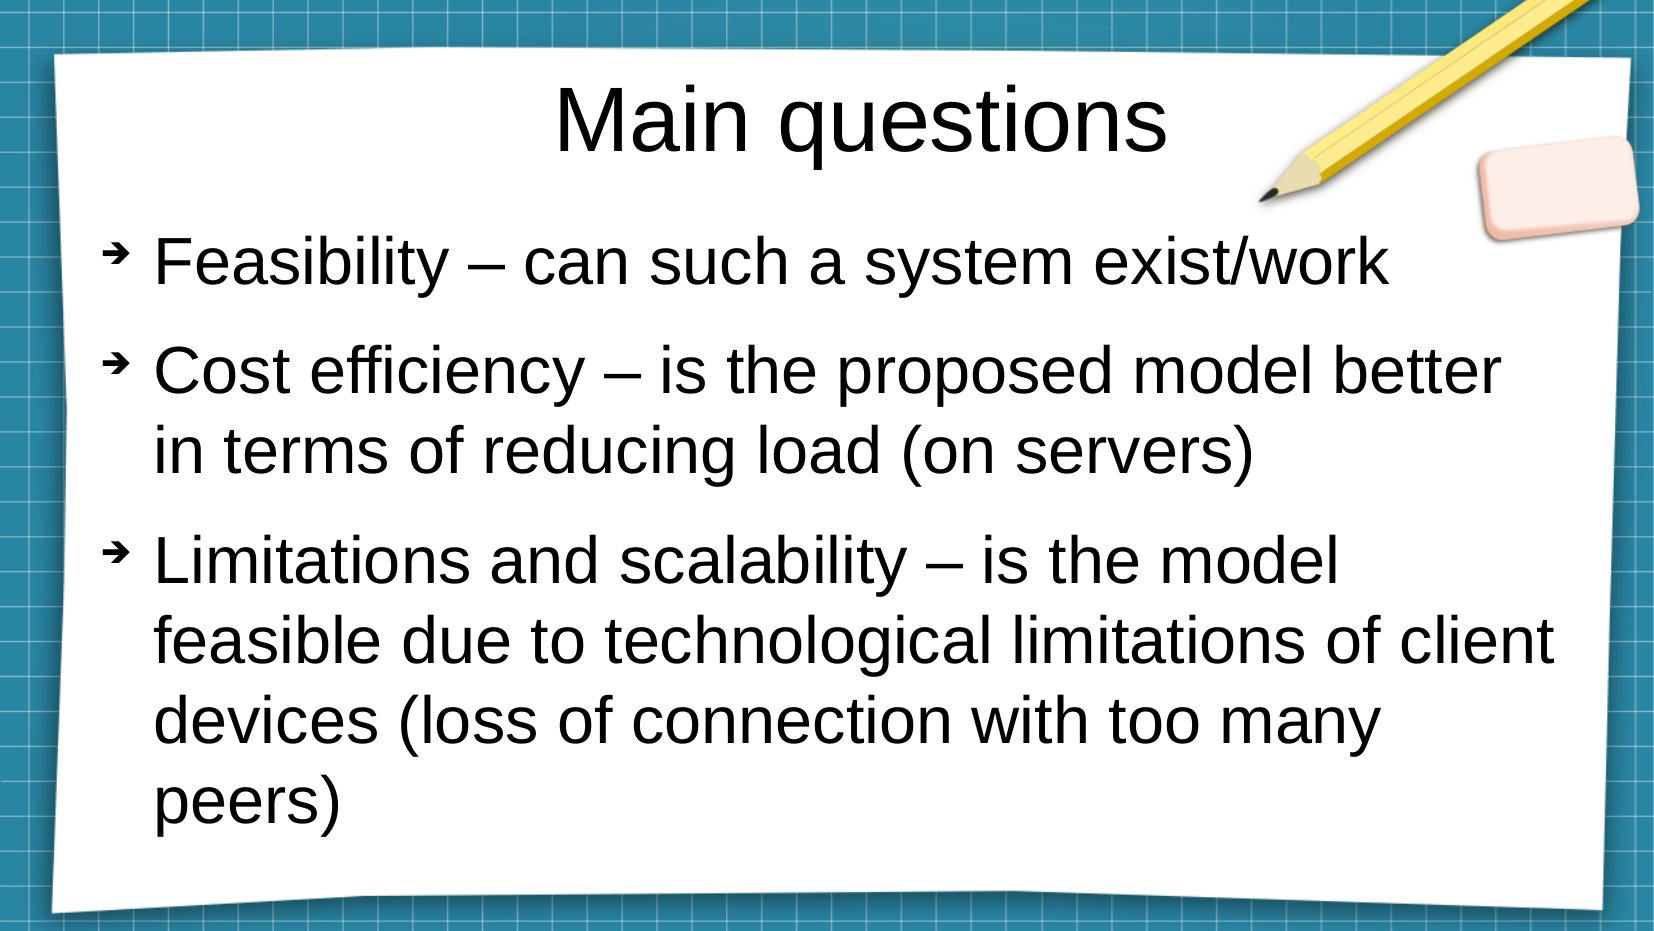

# Main questions
Feasibility – can such a system exist/work
Cost efficiency – is the proposed model better in terms of reducing load (on servers)
Limitations and scalability – is the model feasible due to technological limitations of client devices (loss of connection with too many peers)